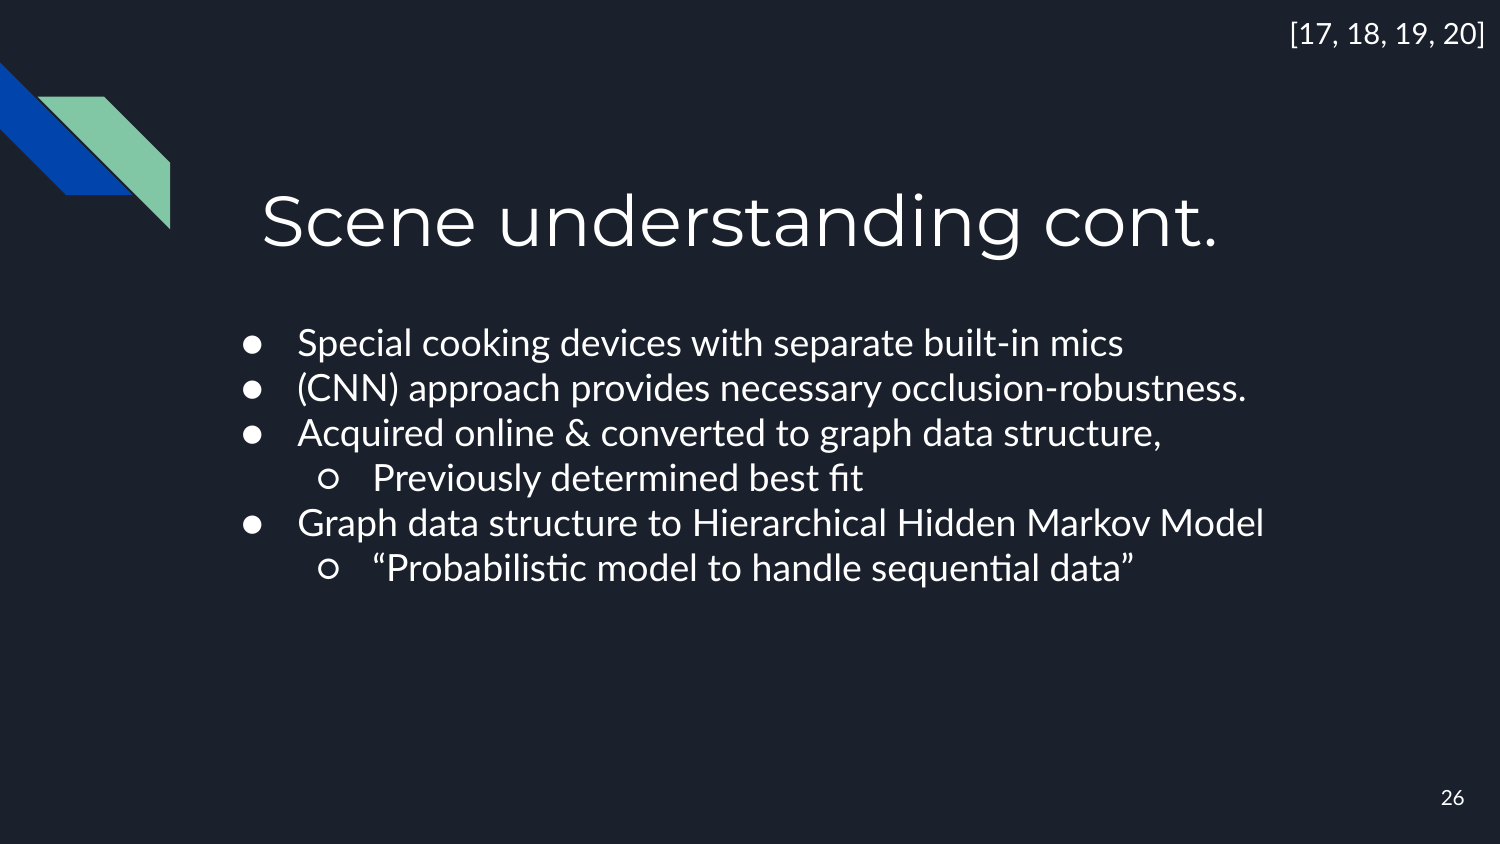

[17, 18, 19, 20]
# Scene understanding cont.
Special cooking devices with separate built-in mics
(CNN) approach provides necessary occlusion-robustness.
Acquired online & converted to graph data structure,
Previously determined best fit
Graph data structure to Hierarchical Hidden Markov Model
“Probabilistic model to handle sequential data”
26